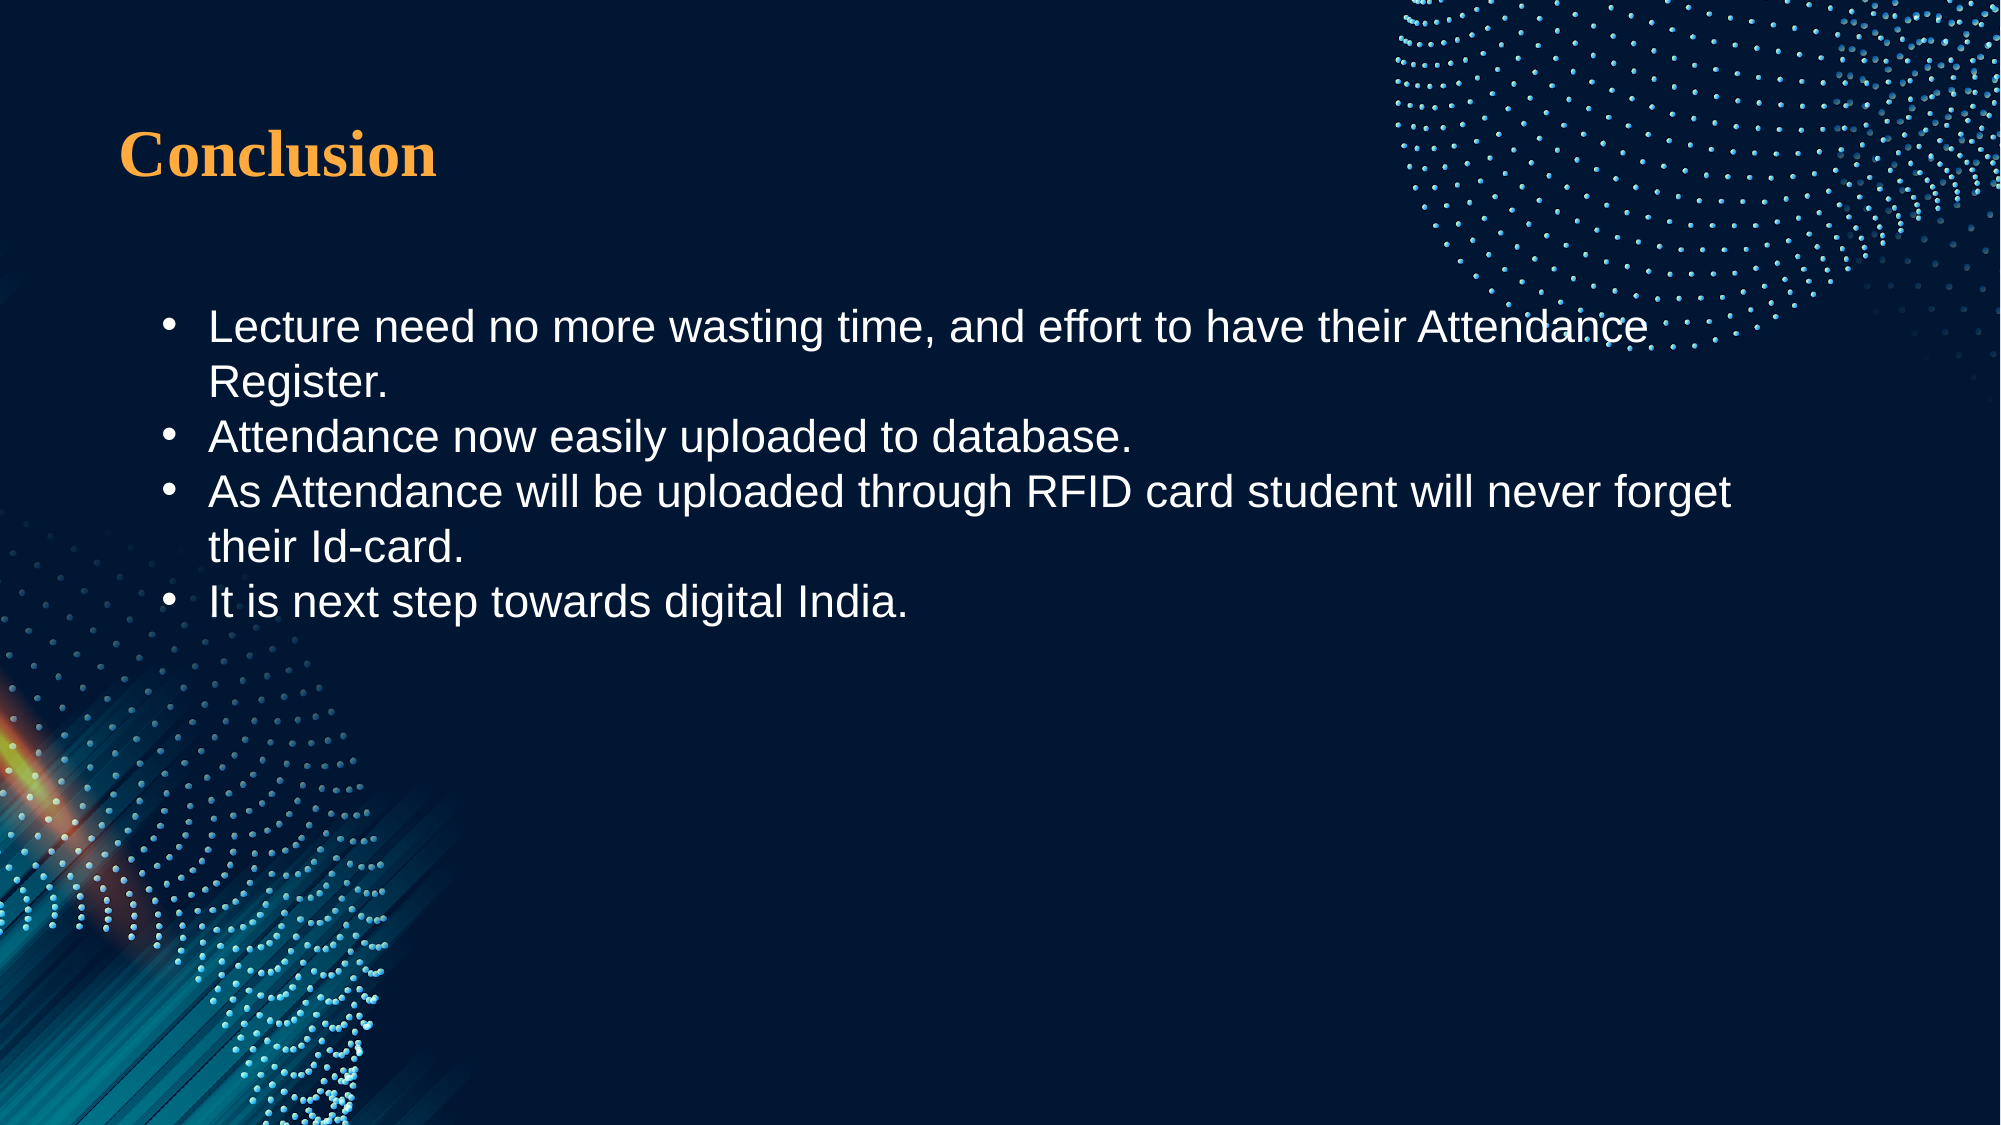

Conclusion
Lecture need no more wasting time, and effort to have their Attendance Register.
Attendance now easily uploaded to database.
As Attendance will be uploaded through RFID card student will never forget their Id-card.
It is next step towards digital India.